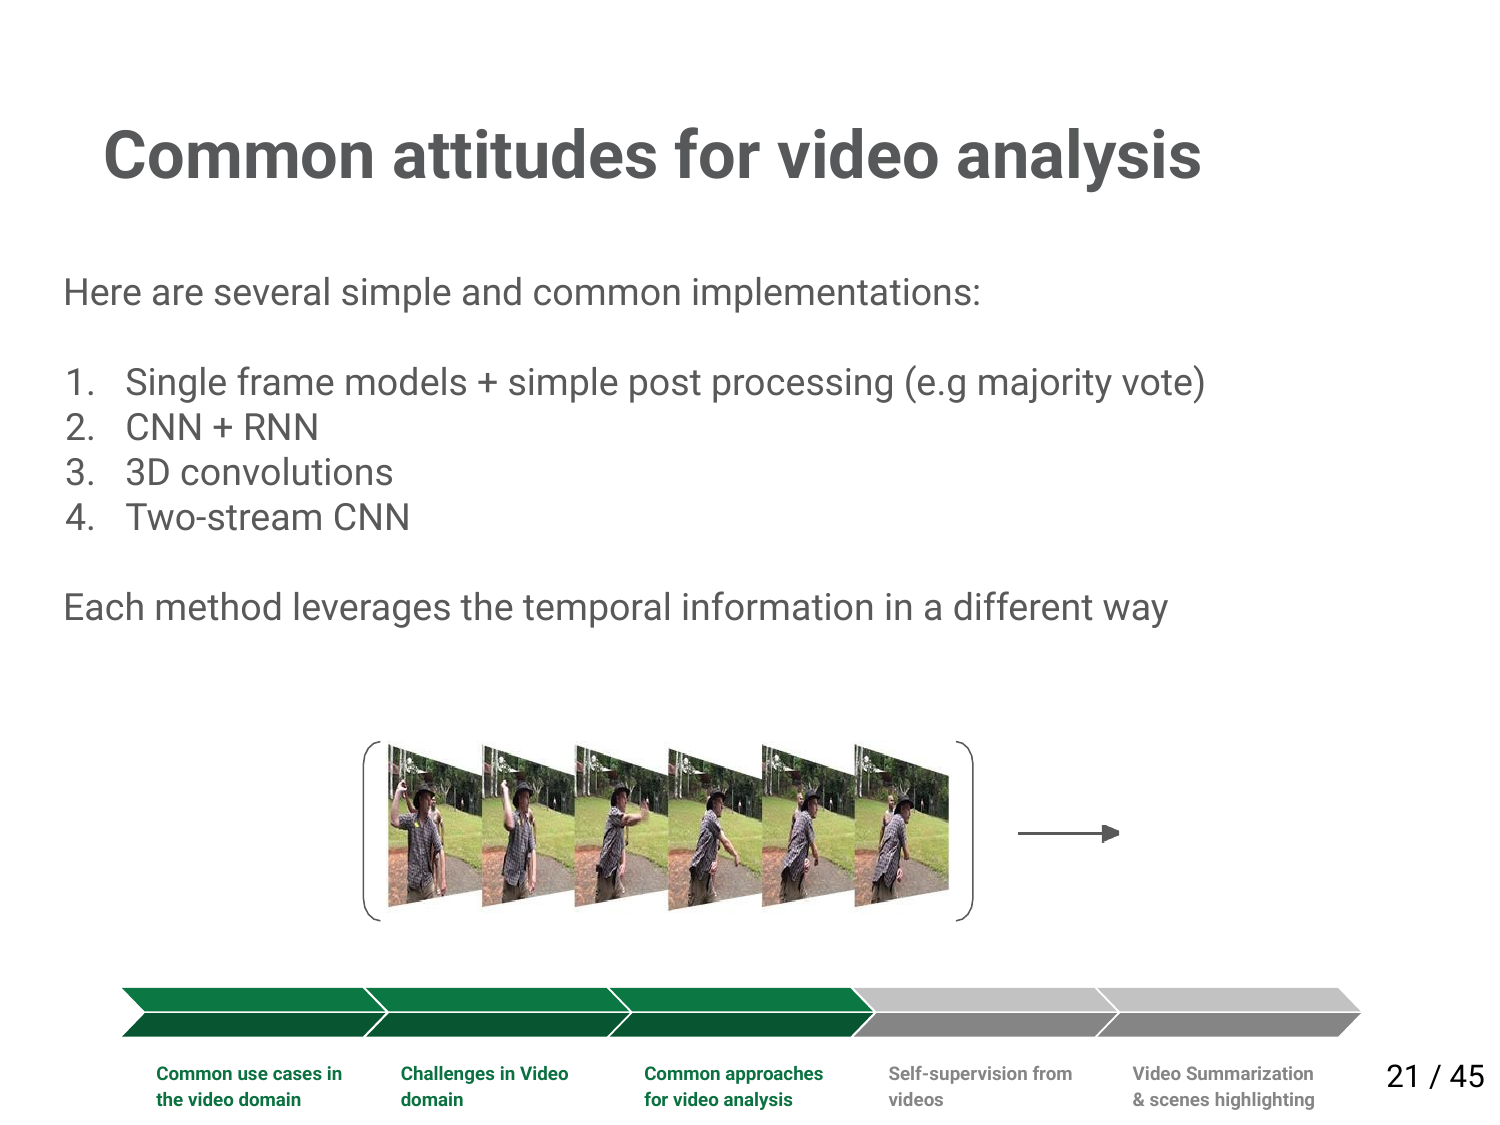

# Common attitudes for video analysis
Here are several simple and common implementations:

Single frame models + simple post processing (e.g majority vote)
CNN + RNN
3D convolutions
Two-stream CNN

Each method leverages the temporal information in a different way

Common use cases in the video domain

Challenges in Video domain

Self-supervision from videos

Video Summarization & scenes highlighting
21 / 45
Common approaches for video analysis